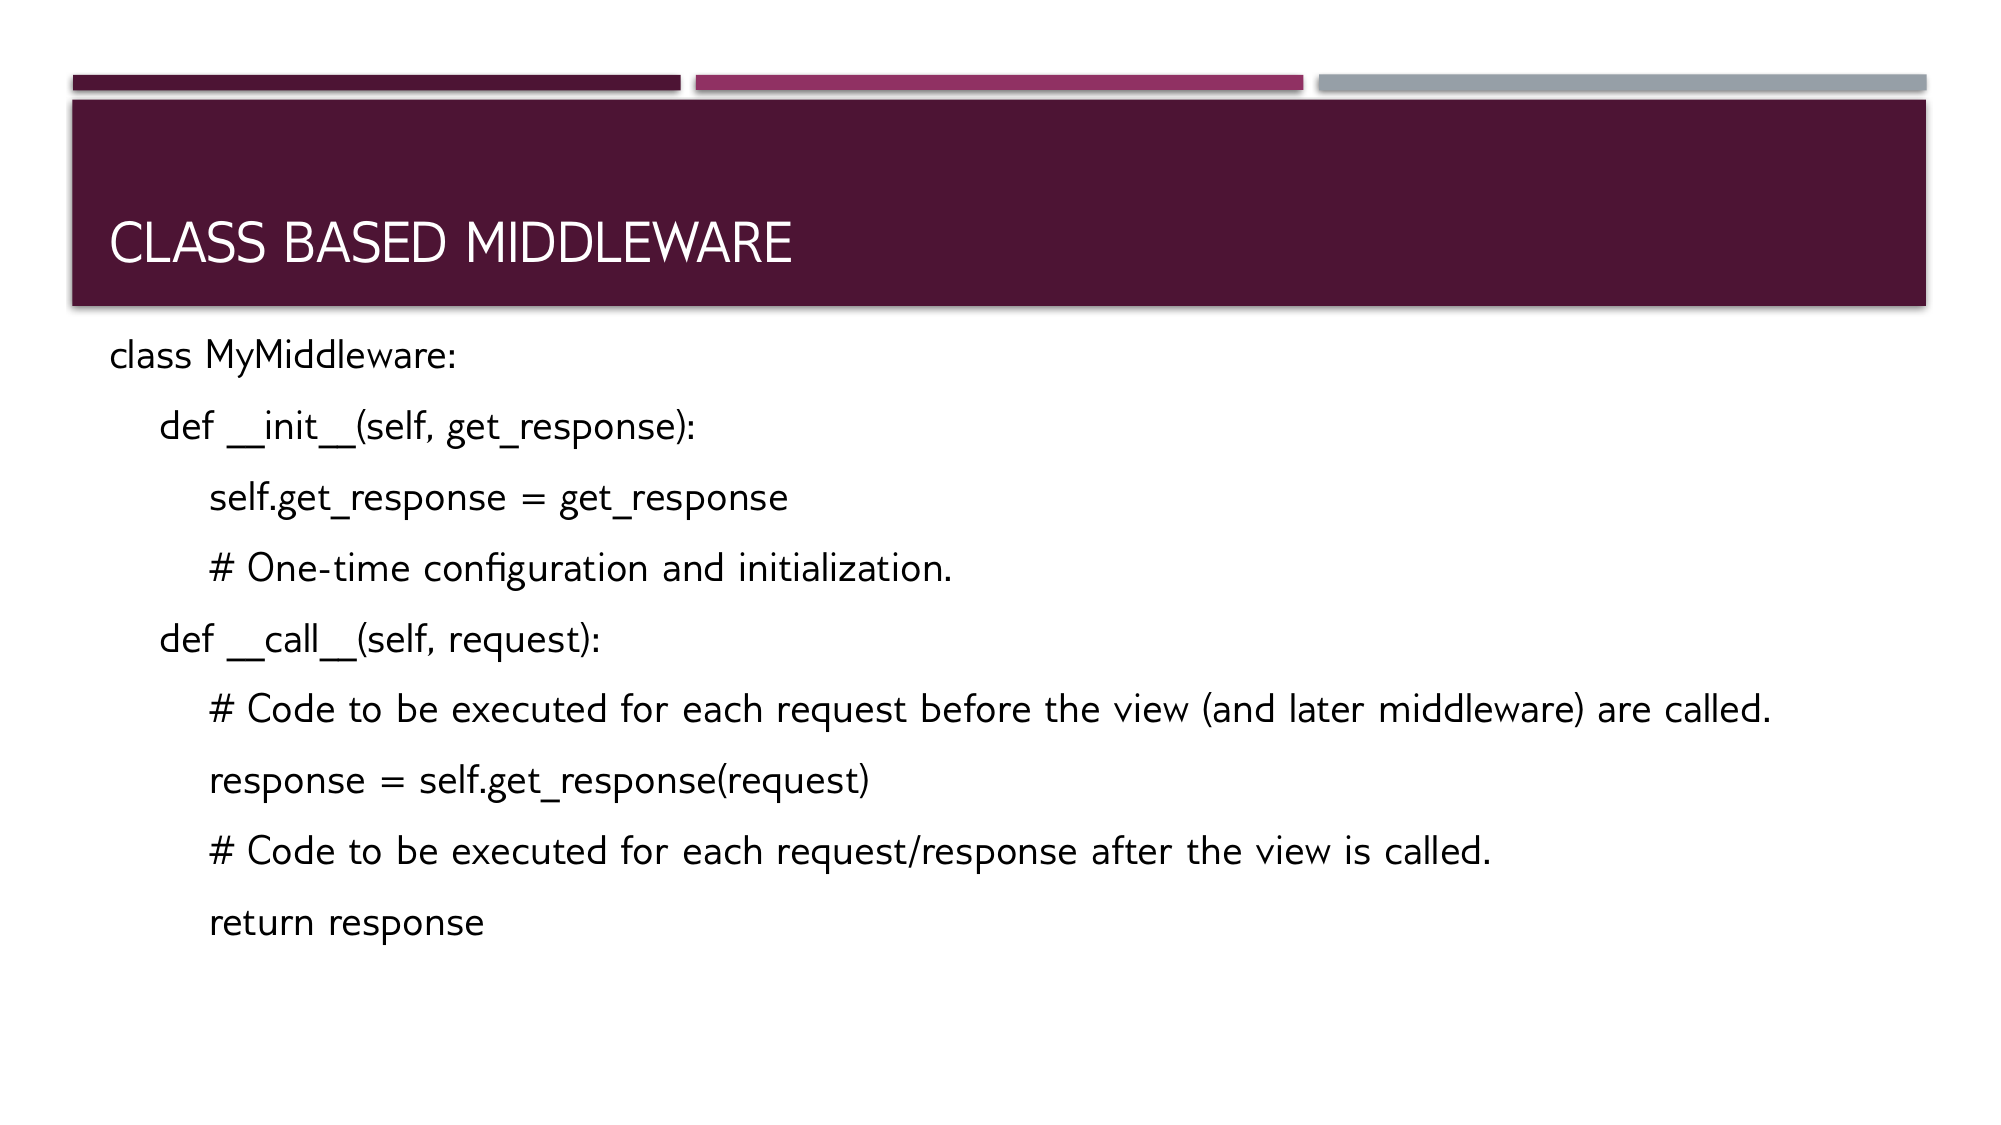

# Class based middleware
class MyMiddleware:
    def __init__(self, get_response):
        self.get_response = get_response
        # One-time configuration and initialization.
    def __call__(self, request):
        # Code to be executed for each request before the view (and later middleware) are called.
        response = self.get_response(request)
        # Code to be executed for each request/response after the view is called.
        return response